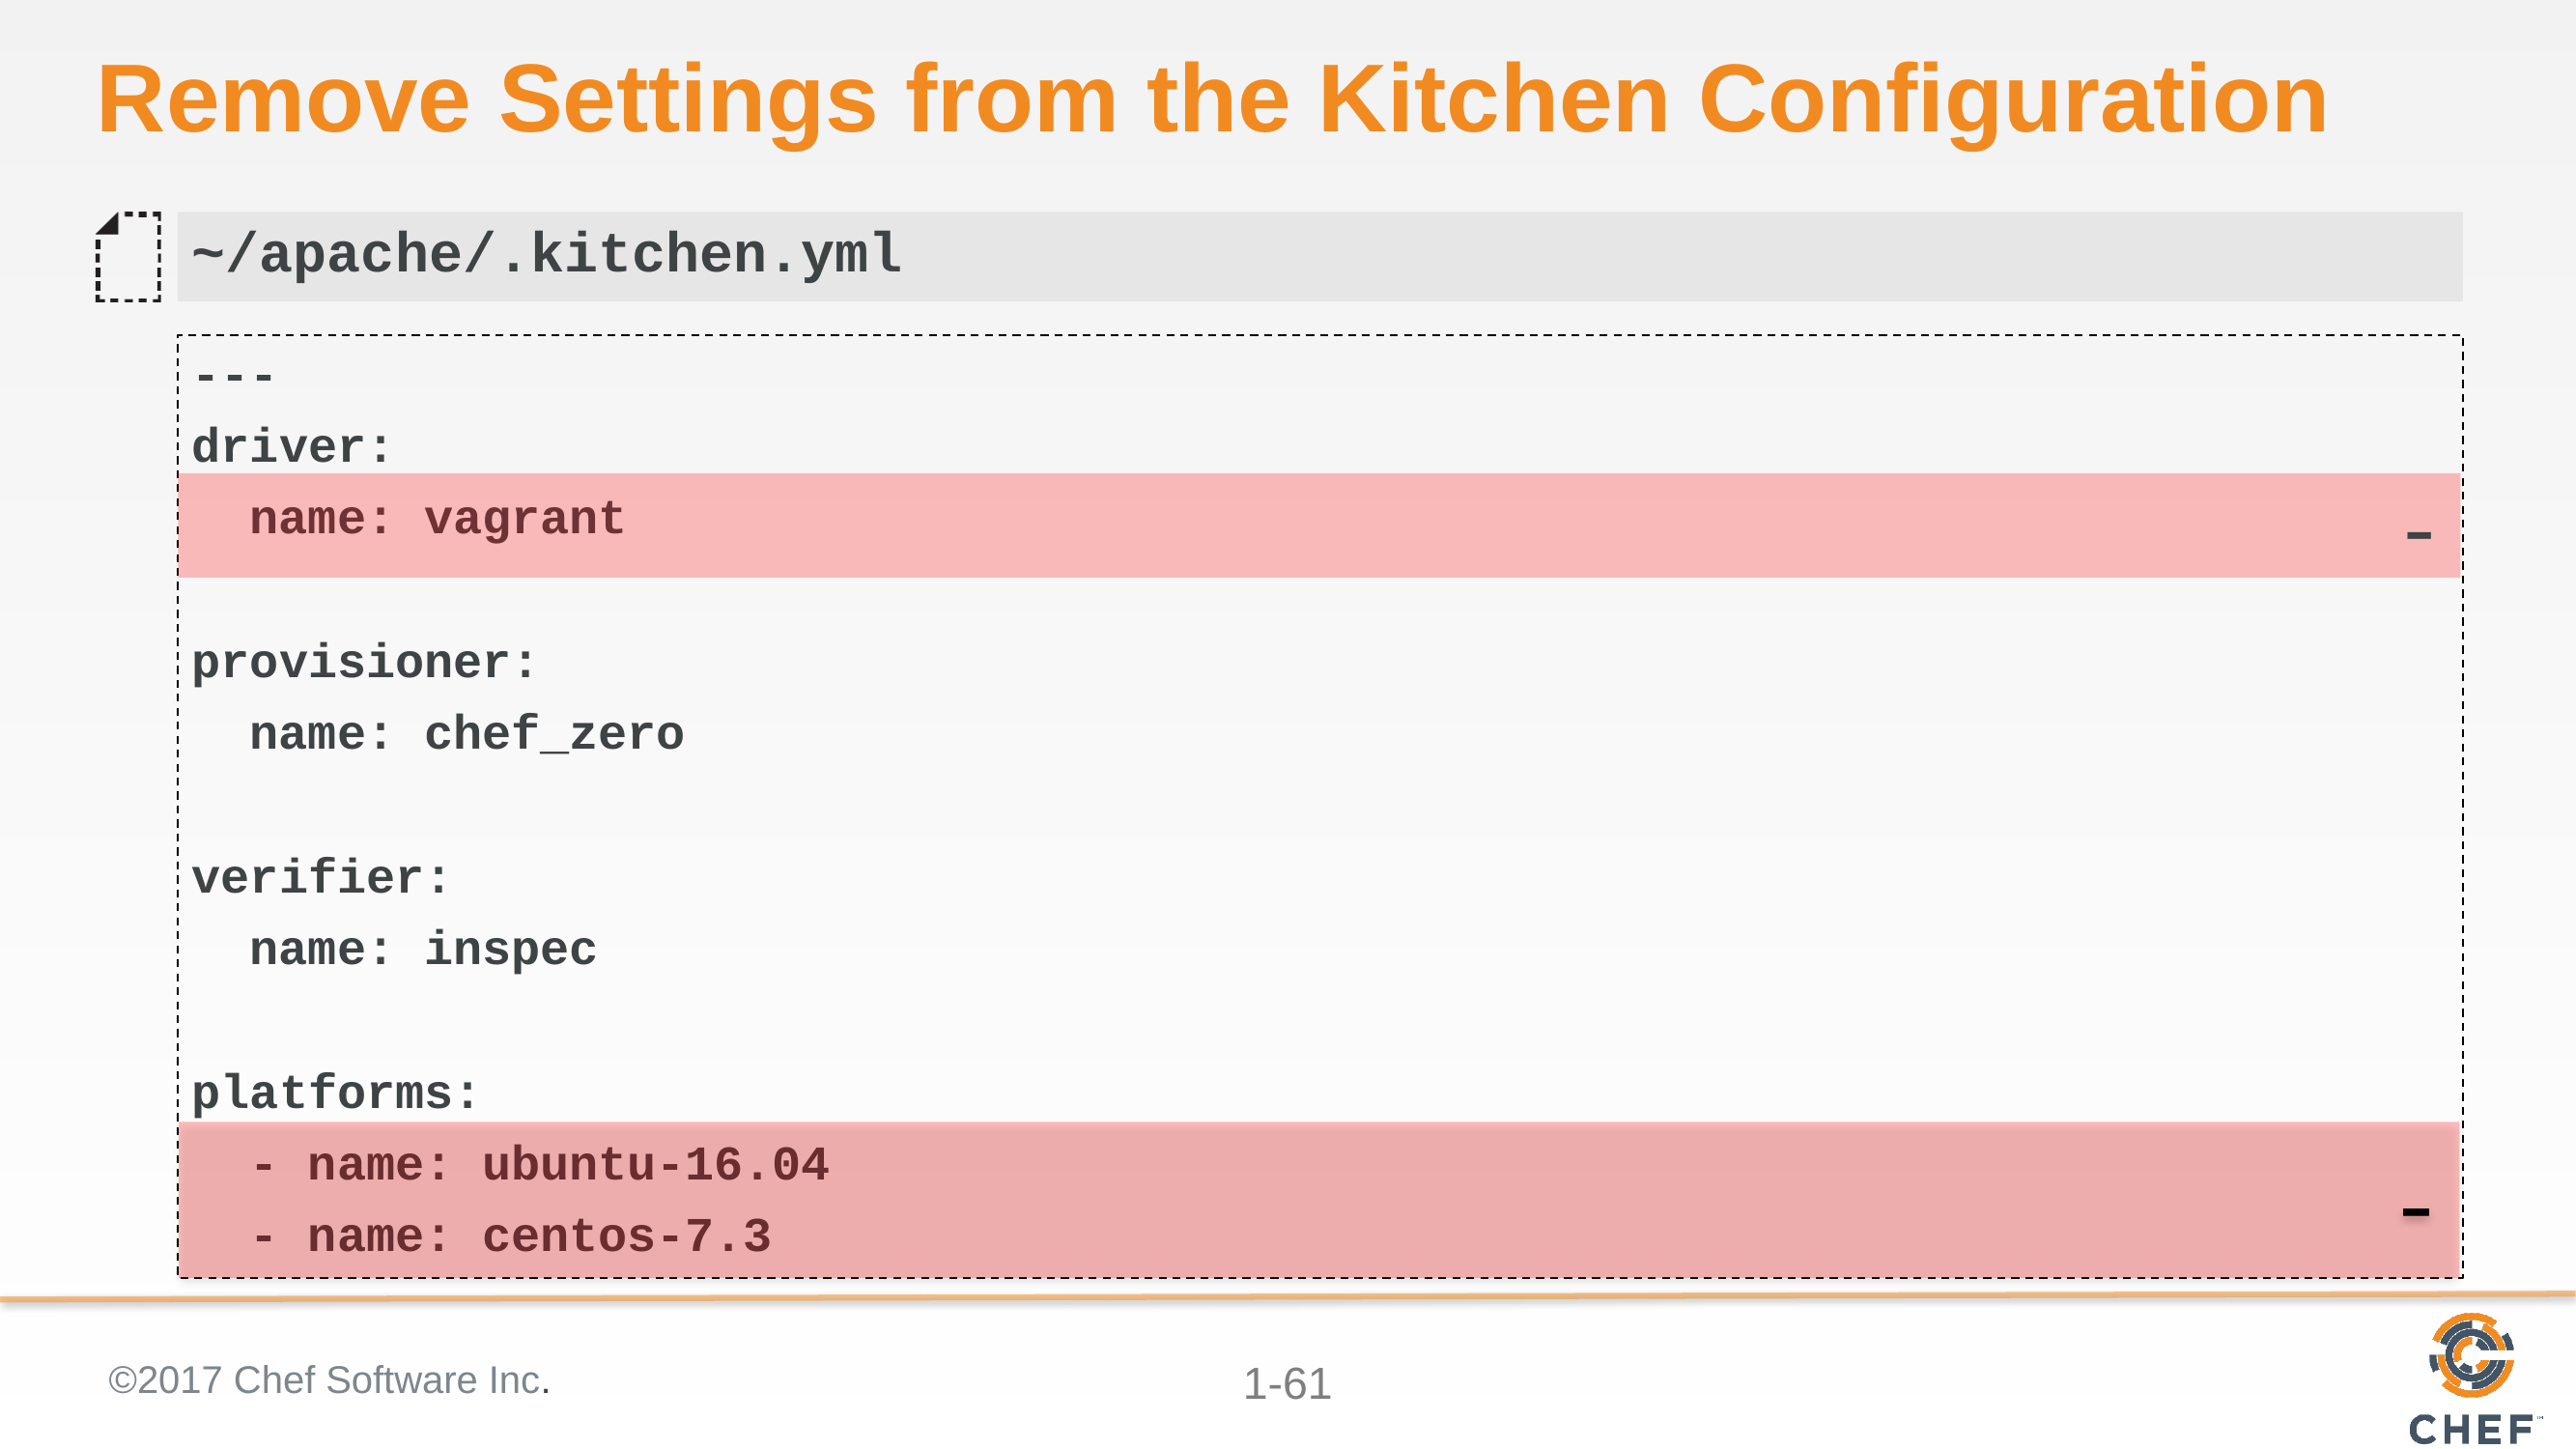

# Remove Settings from the Kitchen Configuration
~/apache/.kitchen.yml
---
driver:
  name: vagrant

provisioner:
  name: chef_zero

verifier:
  name: inspec

platforms:
  - name: ubuntu-16.04
  - name: centos-7.3
-
-